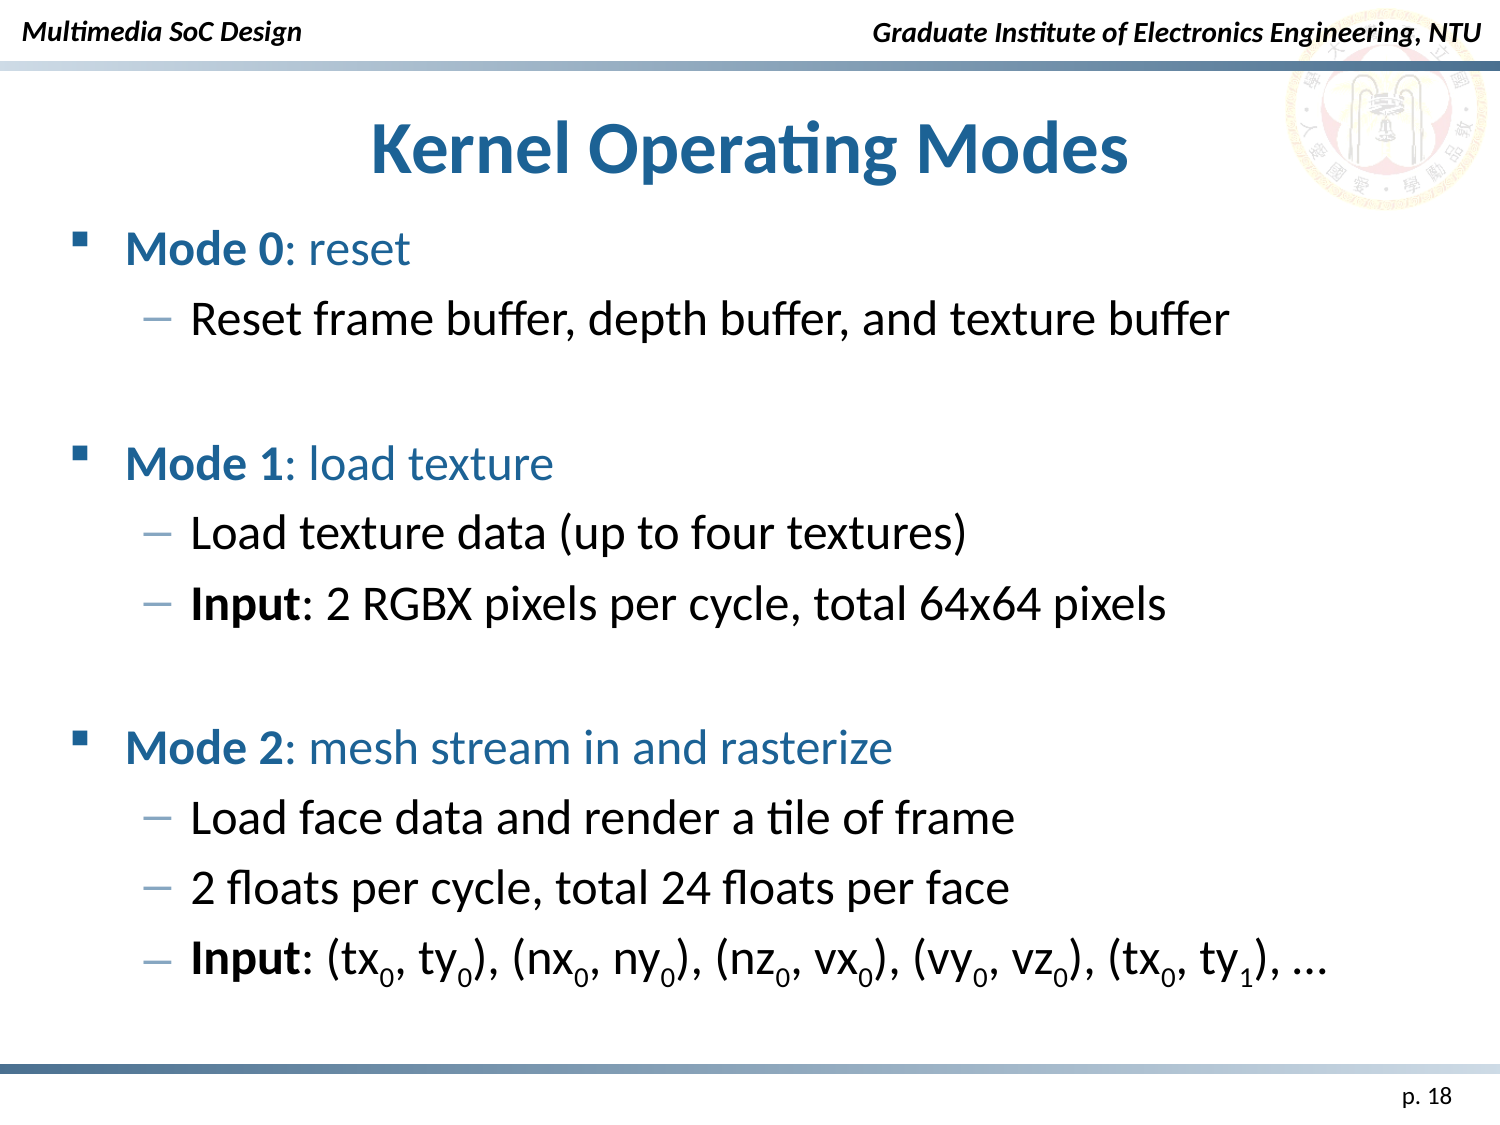

# Kernel Operating Modes
Mode 0: reset
Reset frame buffer, depth buffer, and texture buffer

Mode 1: load texture
Load texture data (up to four textures)
Input: 2 RGBX pixels per cycle, total 64x64 pixels

Mode 2: mesh stream in and rasterize
Load face data and render a tile of frame
2 floats per cycle, total 24 floats per face
Input: (tx0, ty0), (nx0, ny0), (nz0, vx0), (vy0, vz0), (tx0, ty1), …